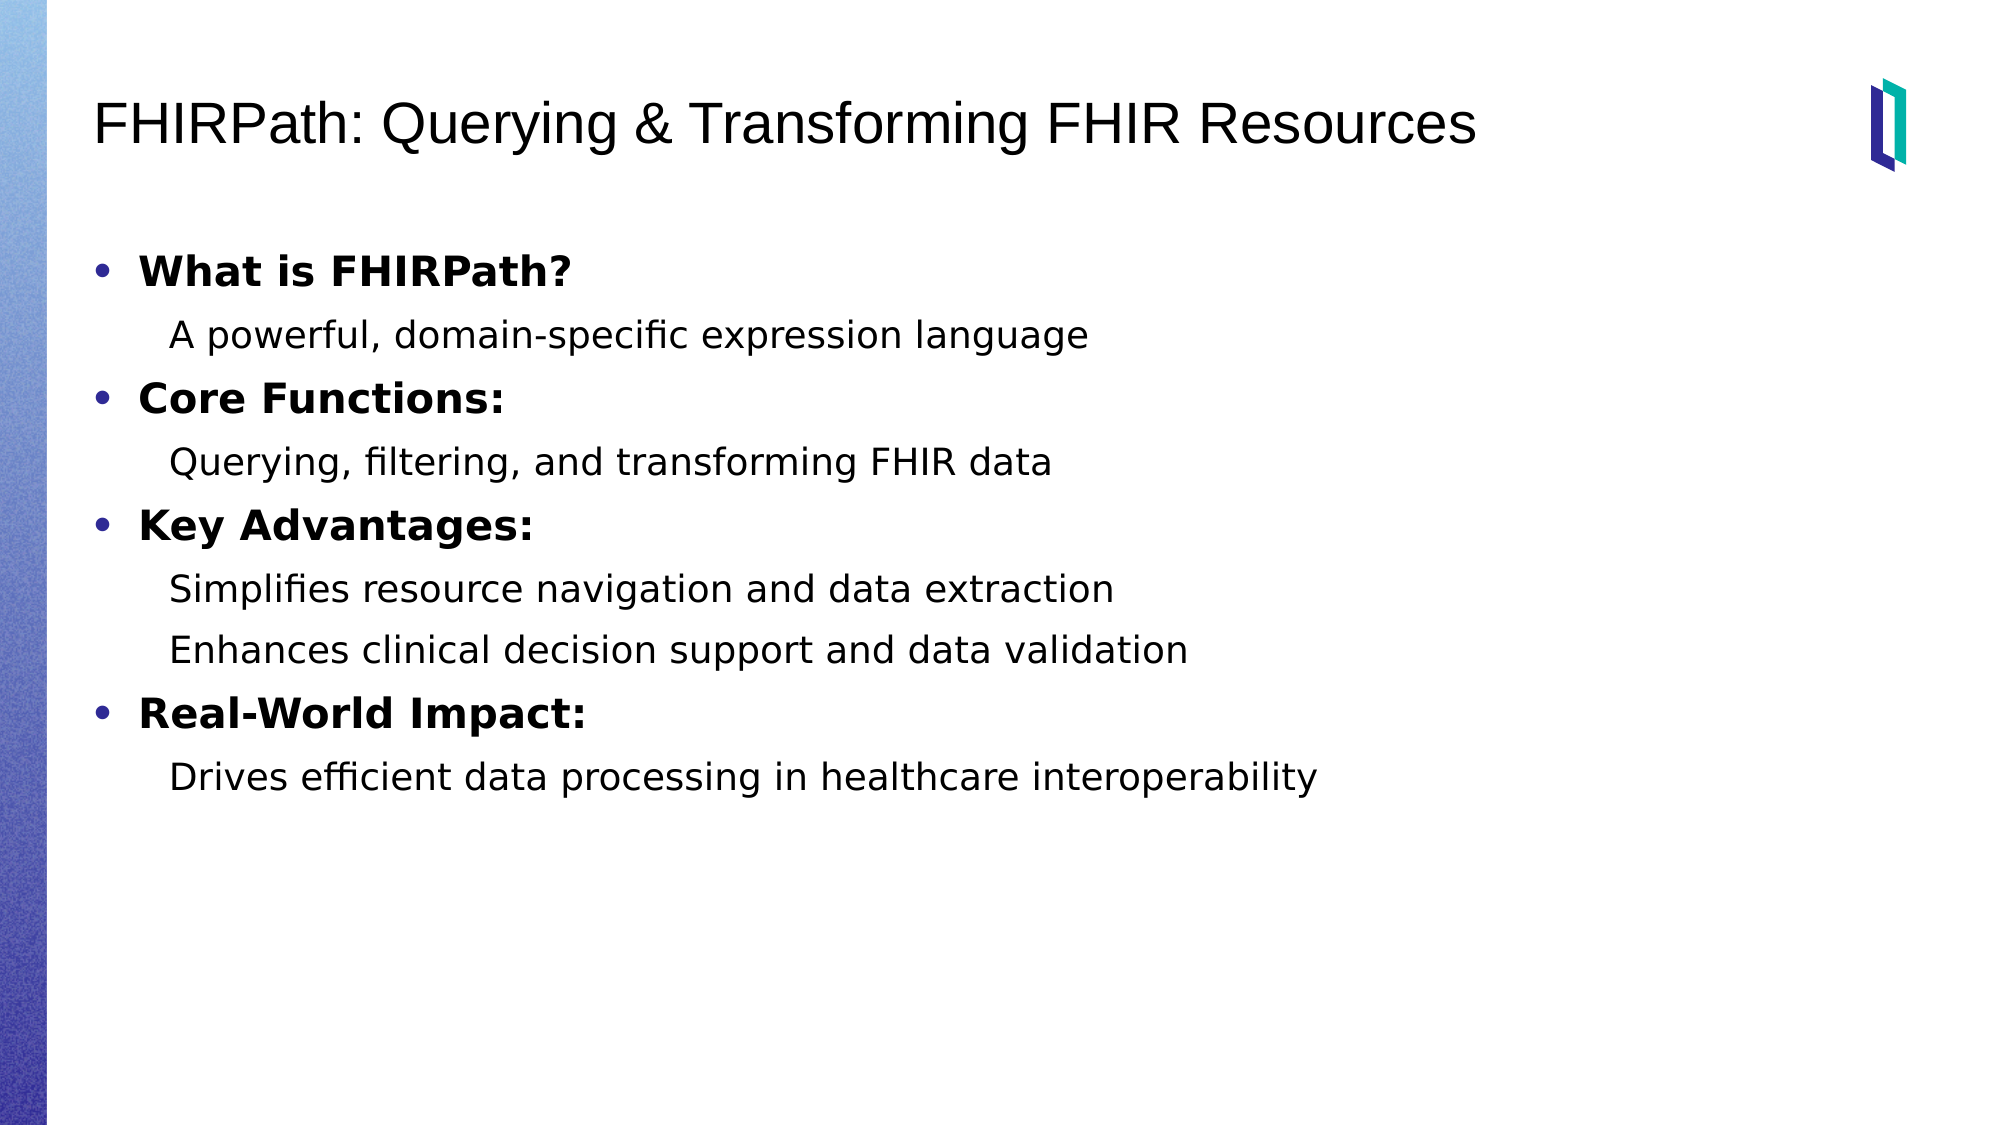

# FHIRPath: Querying & Transforming FHIR Resources
What is FHIRPath?
A powerful, domain-specific expression language
Core Functions:
Querying, filtering, and transforming FHIR data
Key Advantages:
Simplifies resource navigation and data extraction
Enhances clinical decision support and data validation
Real-World Impact:
Drives efficient data processing in healthcare interoperability